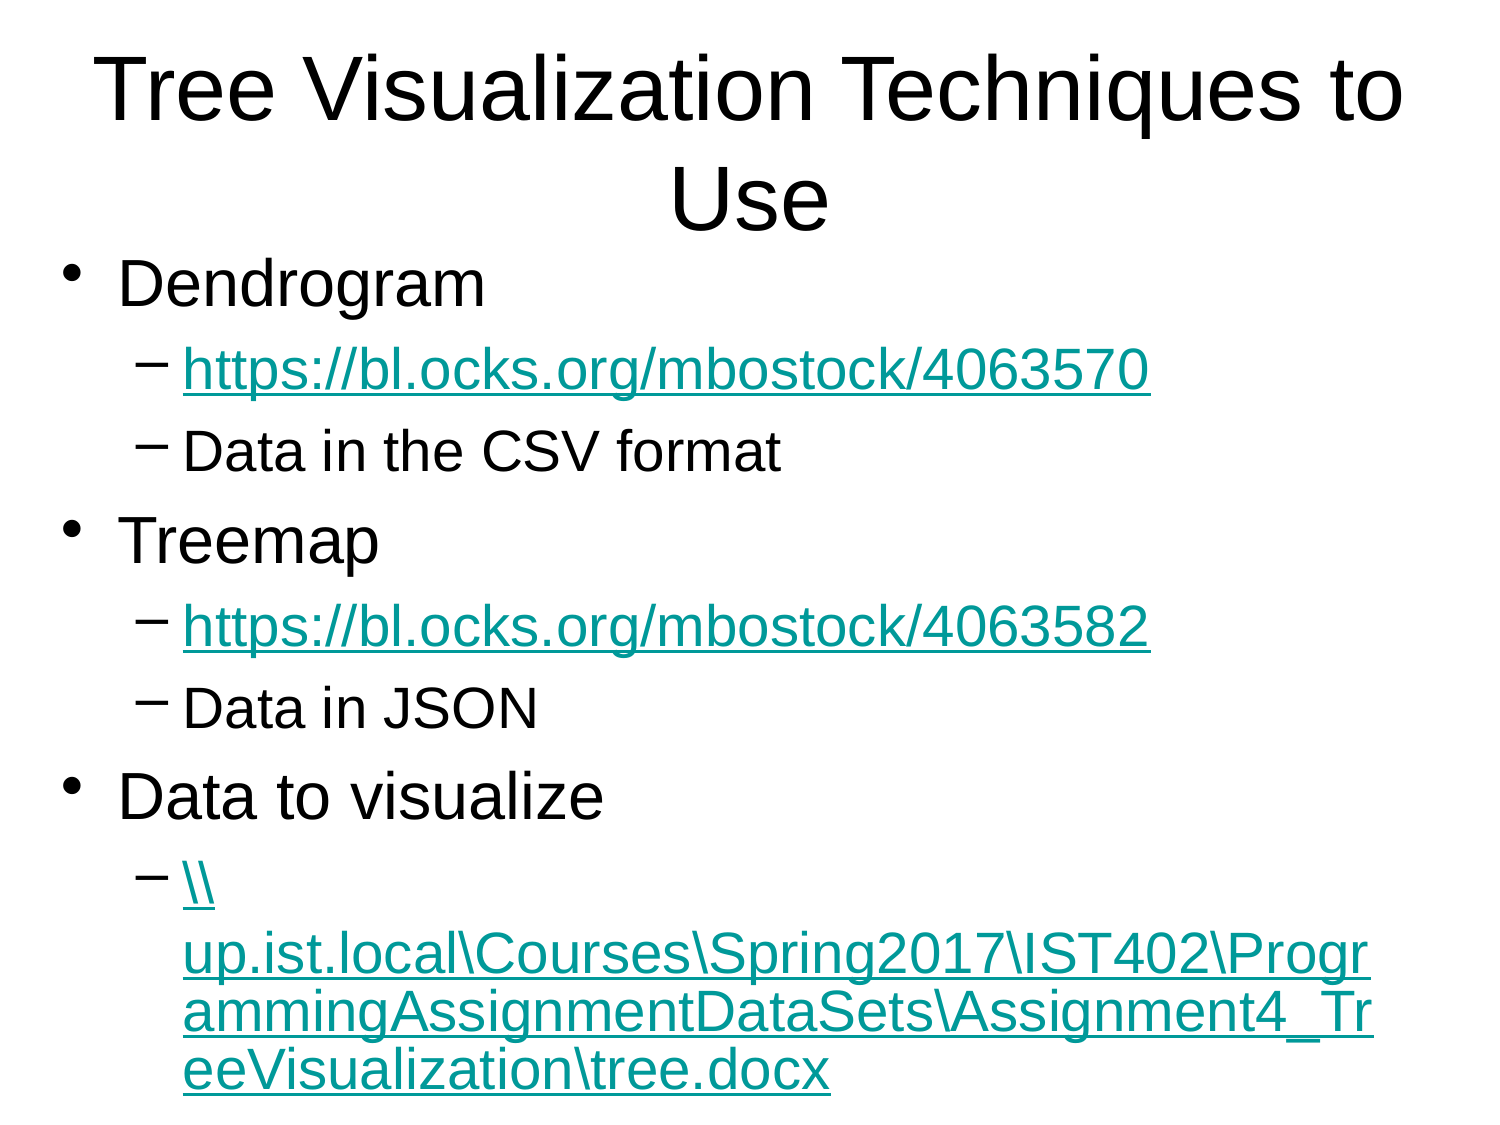

# Tree Visualization Techniques to Use
Dendrogram
https://bl.ocks.org/mbostock/4063570
Data in the CSV format
Treemap
https://bl.ocks.org/mbostock/4063582
Data in JSON
Data to visualize
\\up.ist.local\Courses\Spring2017\IST402\ProgrammingAssignmentDataSets\Assignment4_TreeVisualization\tree.docx